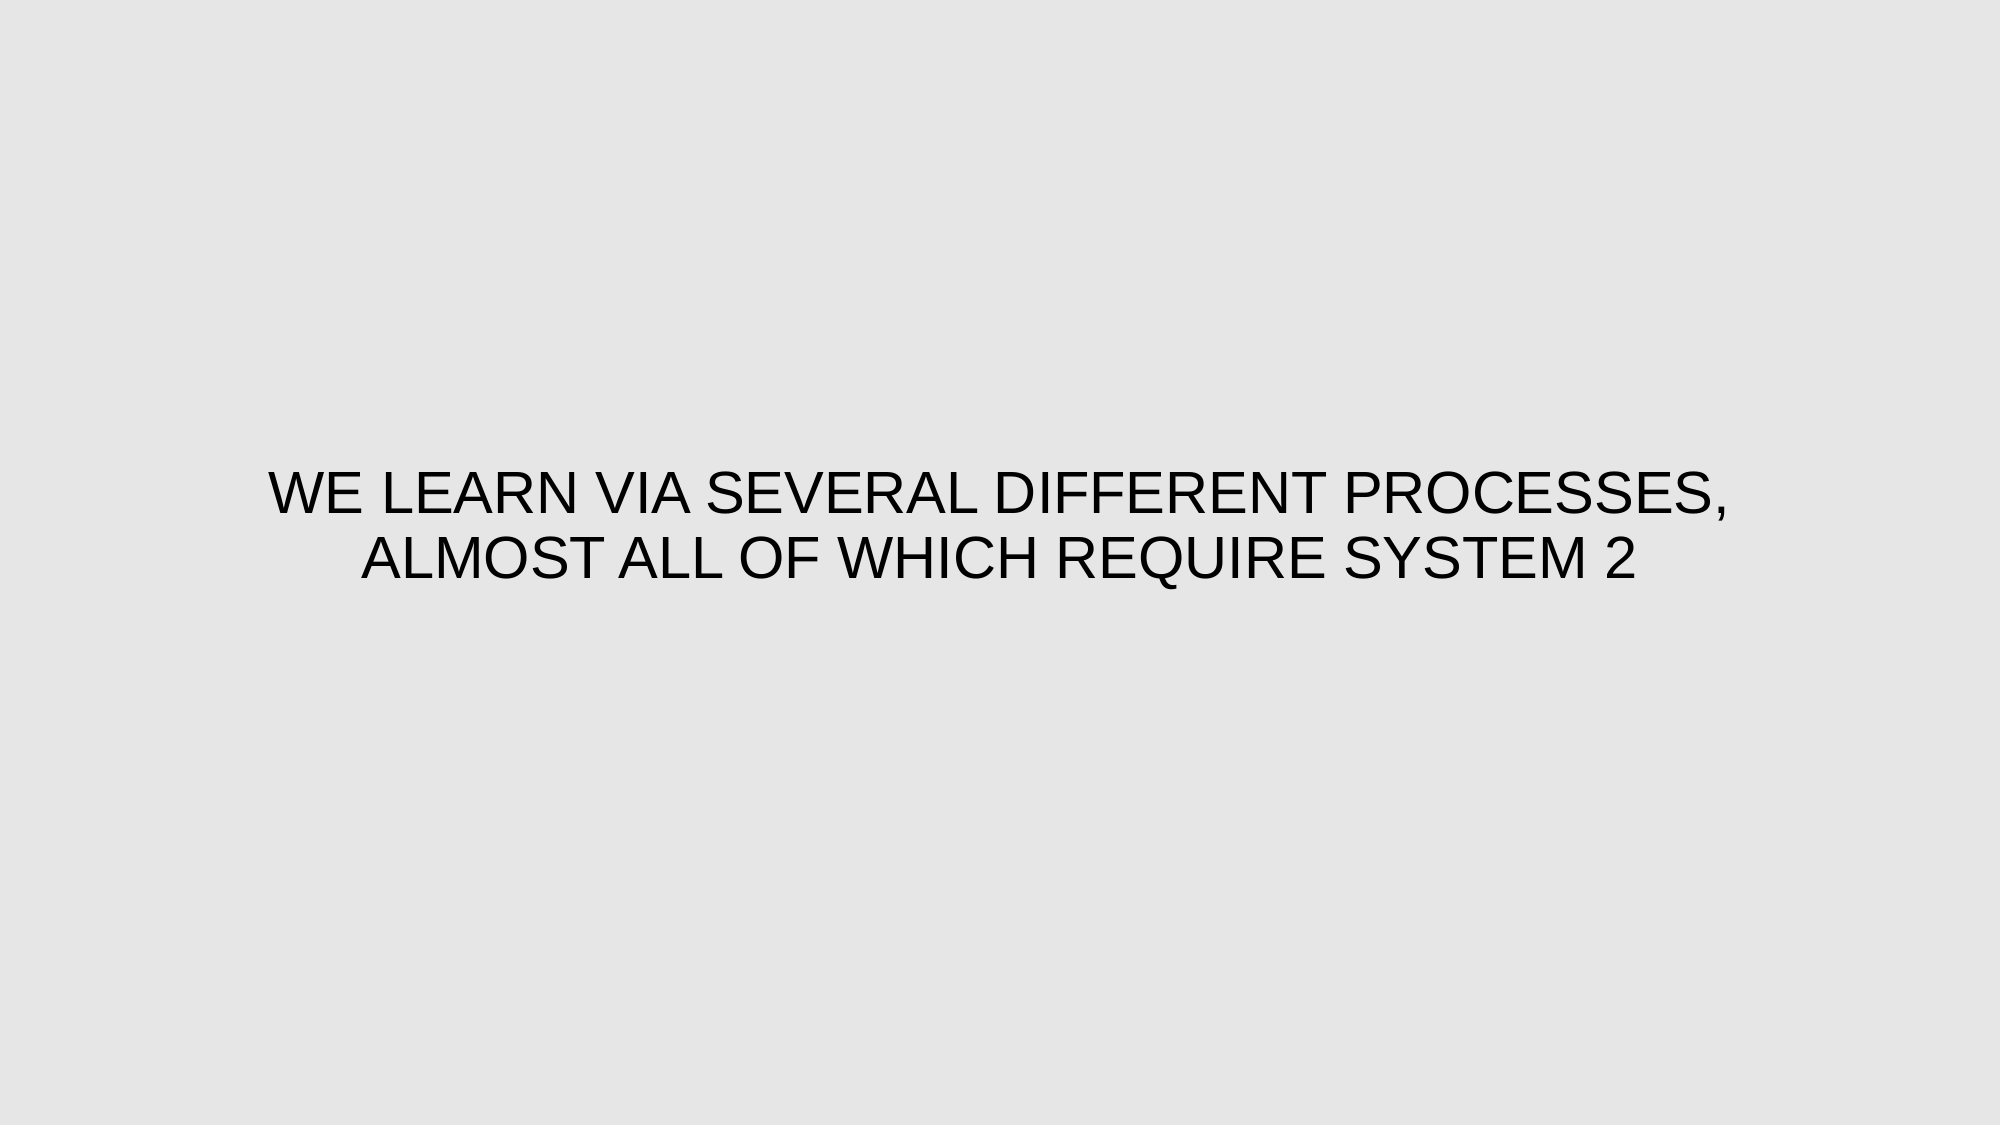

# We learn via several different processes, almost all of which require System 2